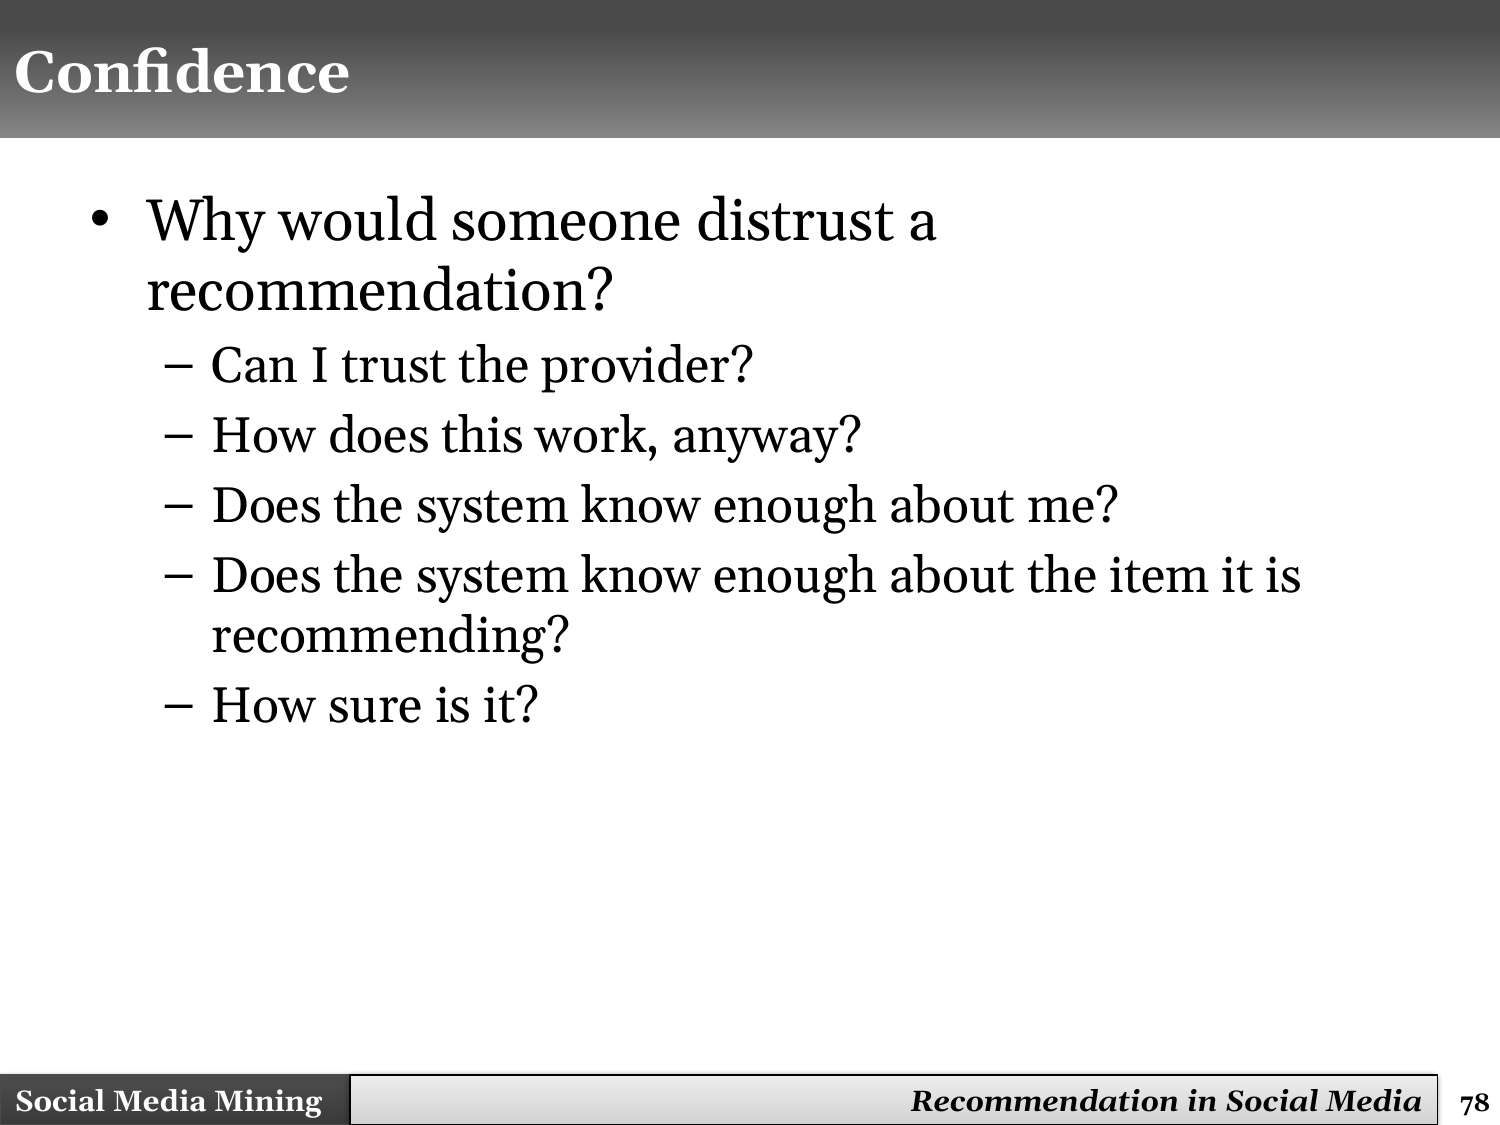

# Confidence
Why would someone distrust a recommendation?
Can I trust the provider?
How does this work, anyway?
Does the system know enough about me?
Does the system know enough about the item it is recommending?
How sure is it?